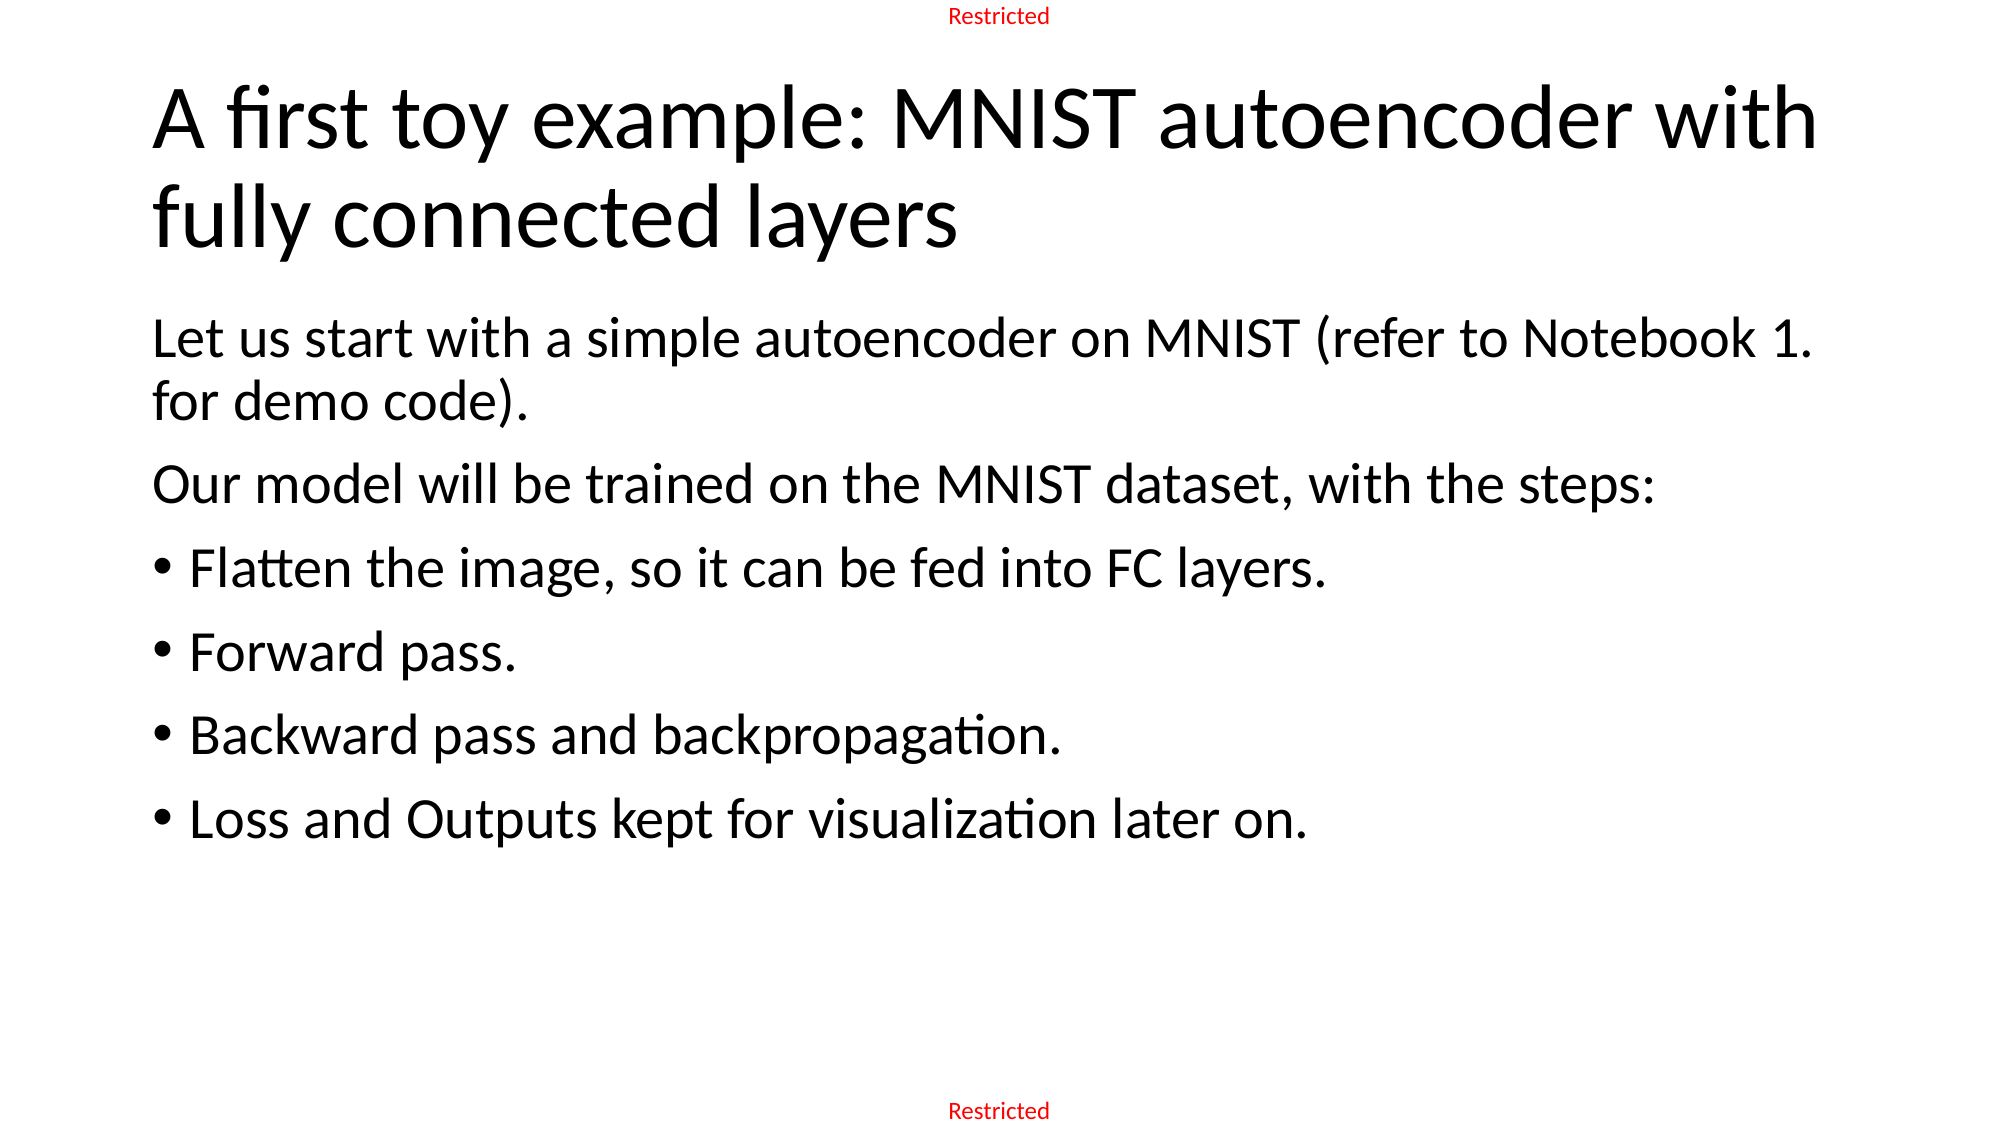

# A first toy example: MNIST autoencoder with fully connected layers
Let us start with a simple autoencoder on MNIST (refer to Notebook 1. for demo code).
Our model will be trained on the MNIST dataset, with the steps:
Flatten the image, so it can be fed into FC layers.
Forward pass.
Backward pass and backpropagation.
Loss and Outputs kept for visualization later on.